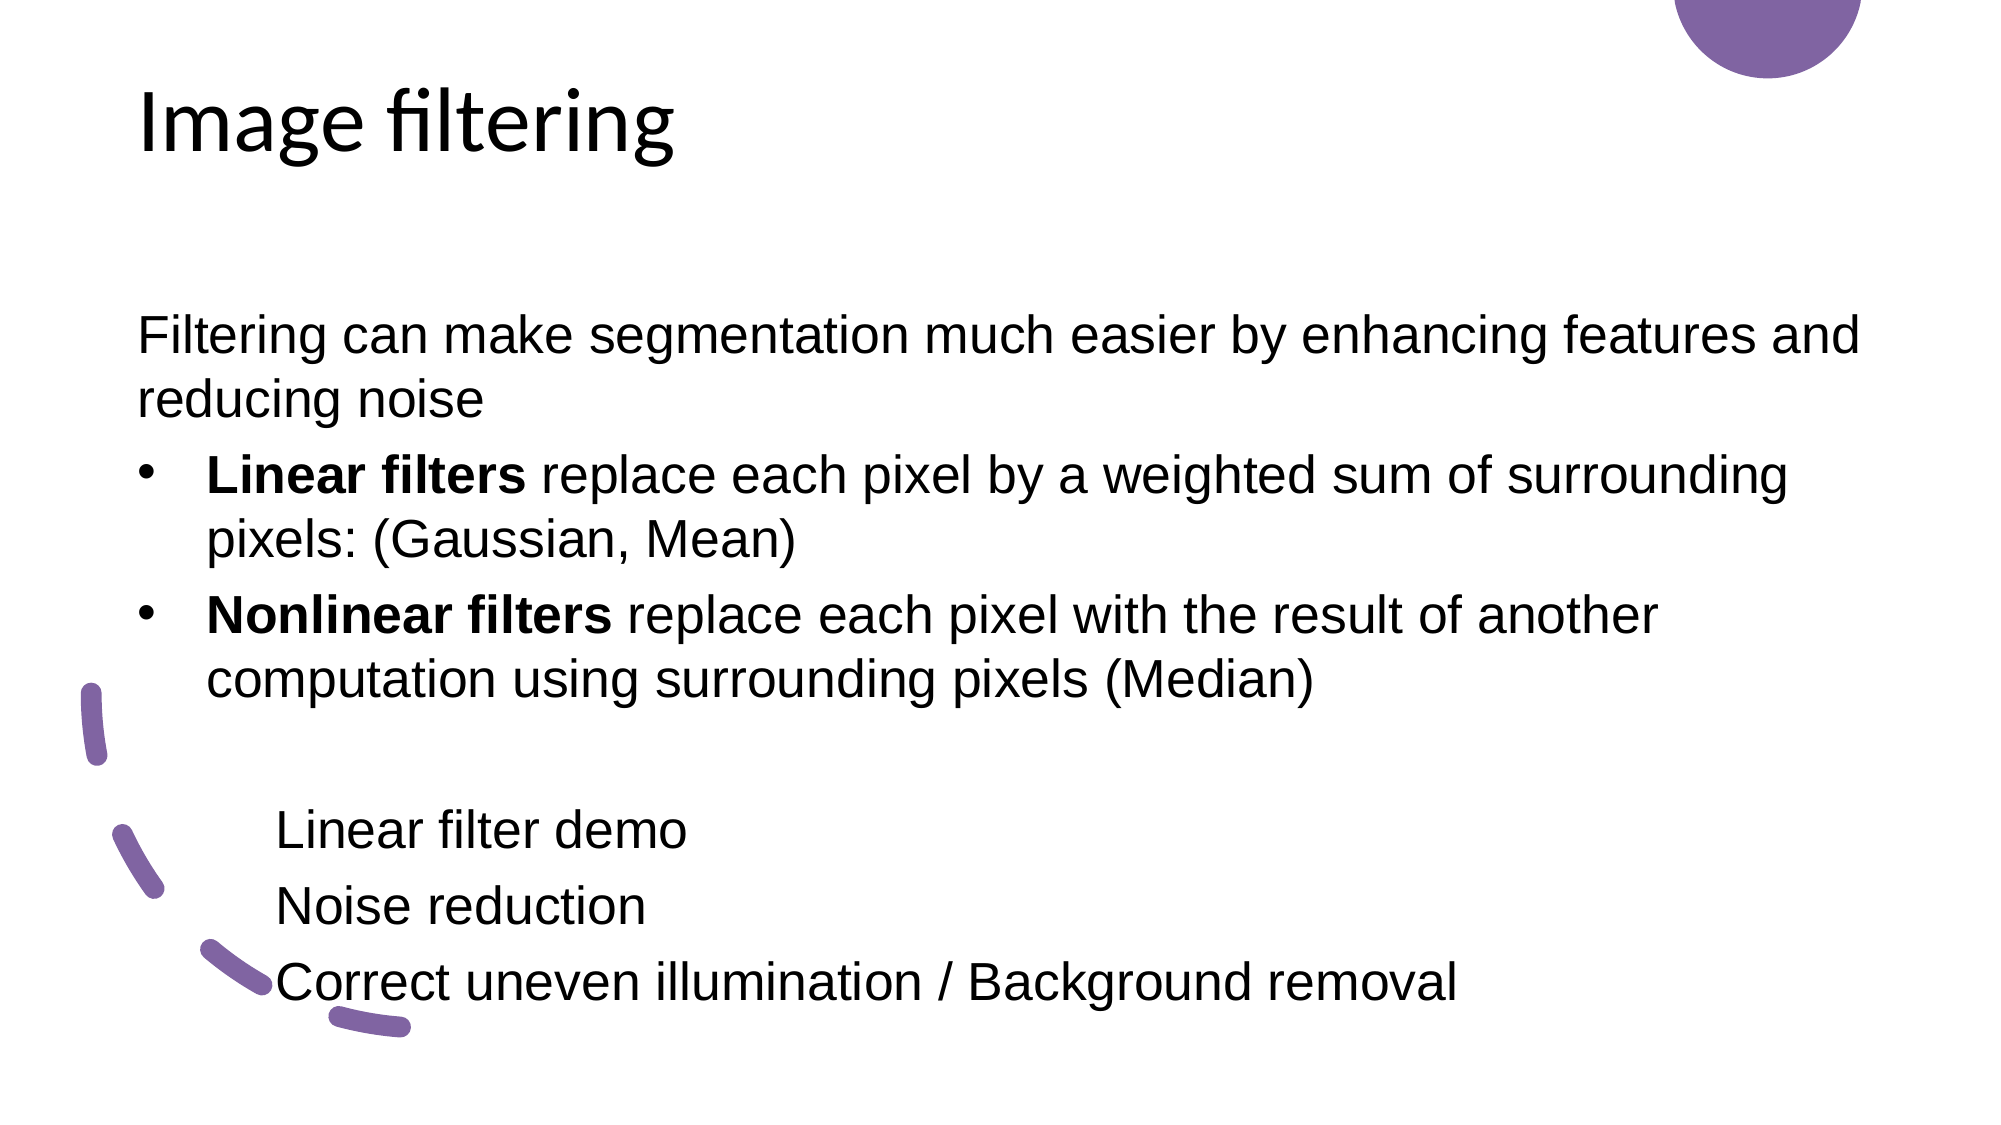

# Image filtering
Filtering can make segmentation much easier by enhancing features and reducing noise
Linear filters replace each pixel by a weighted sum of surrounding pixels: (Gaussian, Mean)
Nonlinear filters replace each pixel with the result of another computation using surrounding pixels (Median)

		Linear filter demo
		Noise reduction
		Correct uneven illumination / Background removal